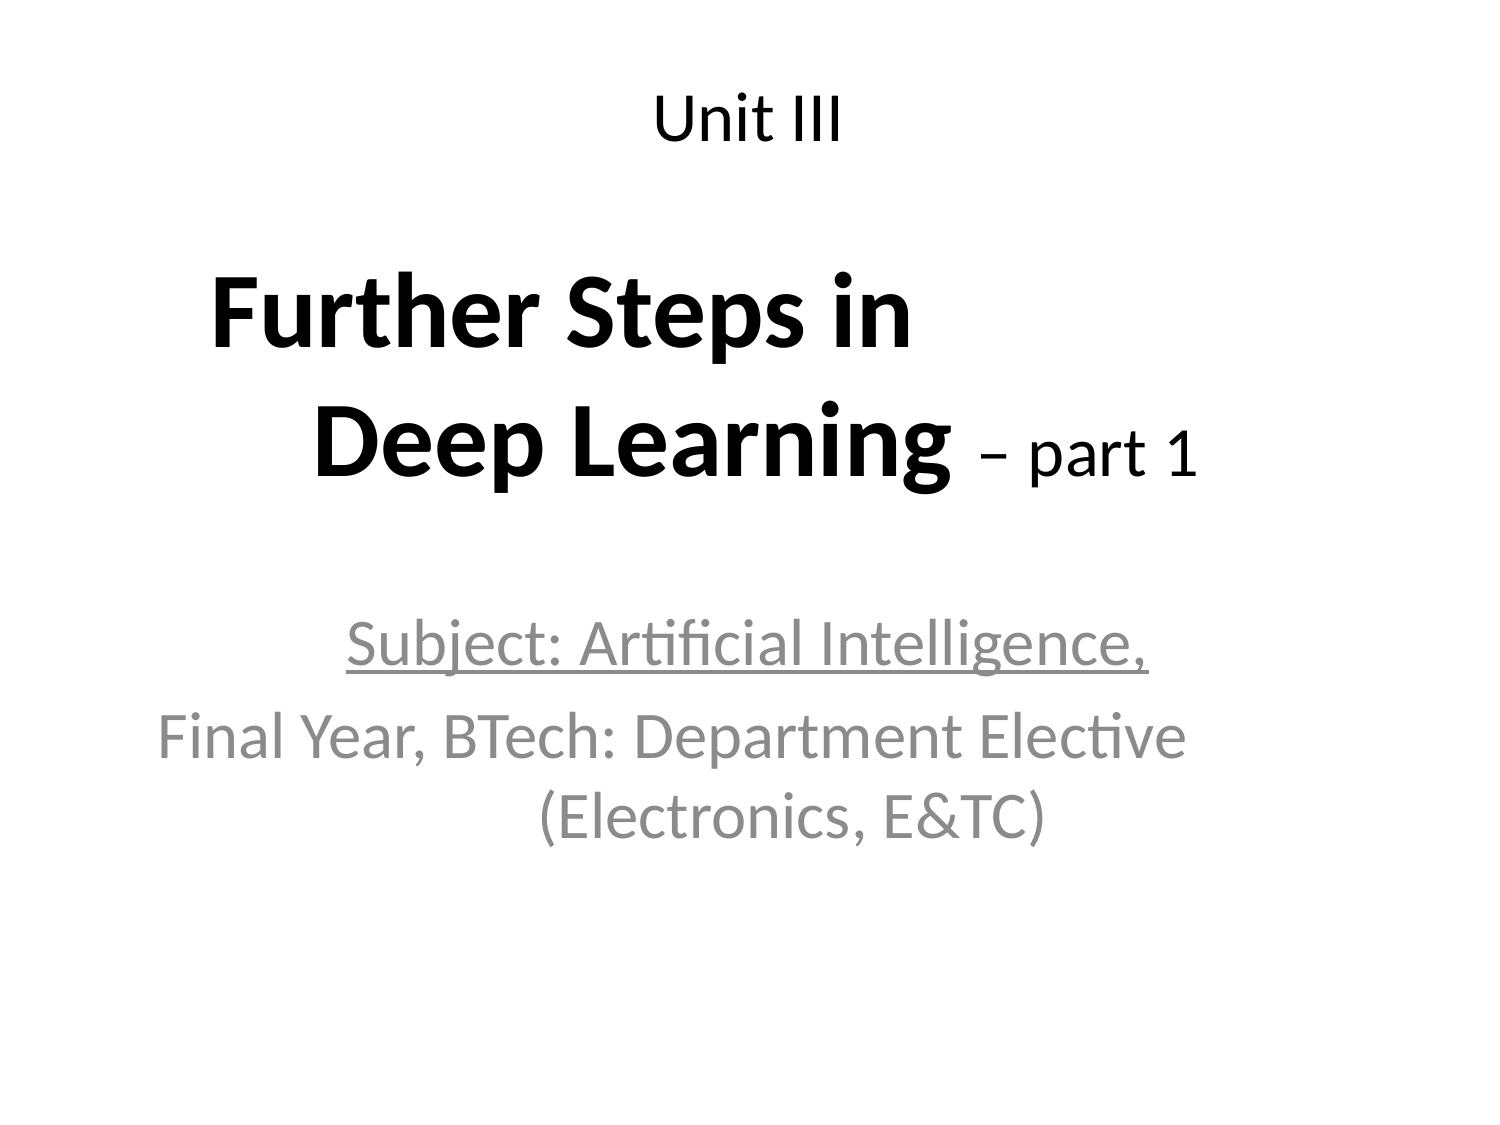

# Unit III Further Steps in                 Deep Learning – part 1
Subject: Artificial Intelligence,
Final Year, BTech: Department Elective                 (Electronics, E&TC)